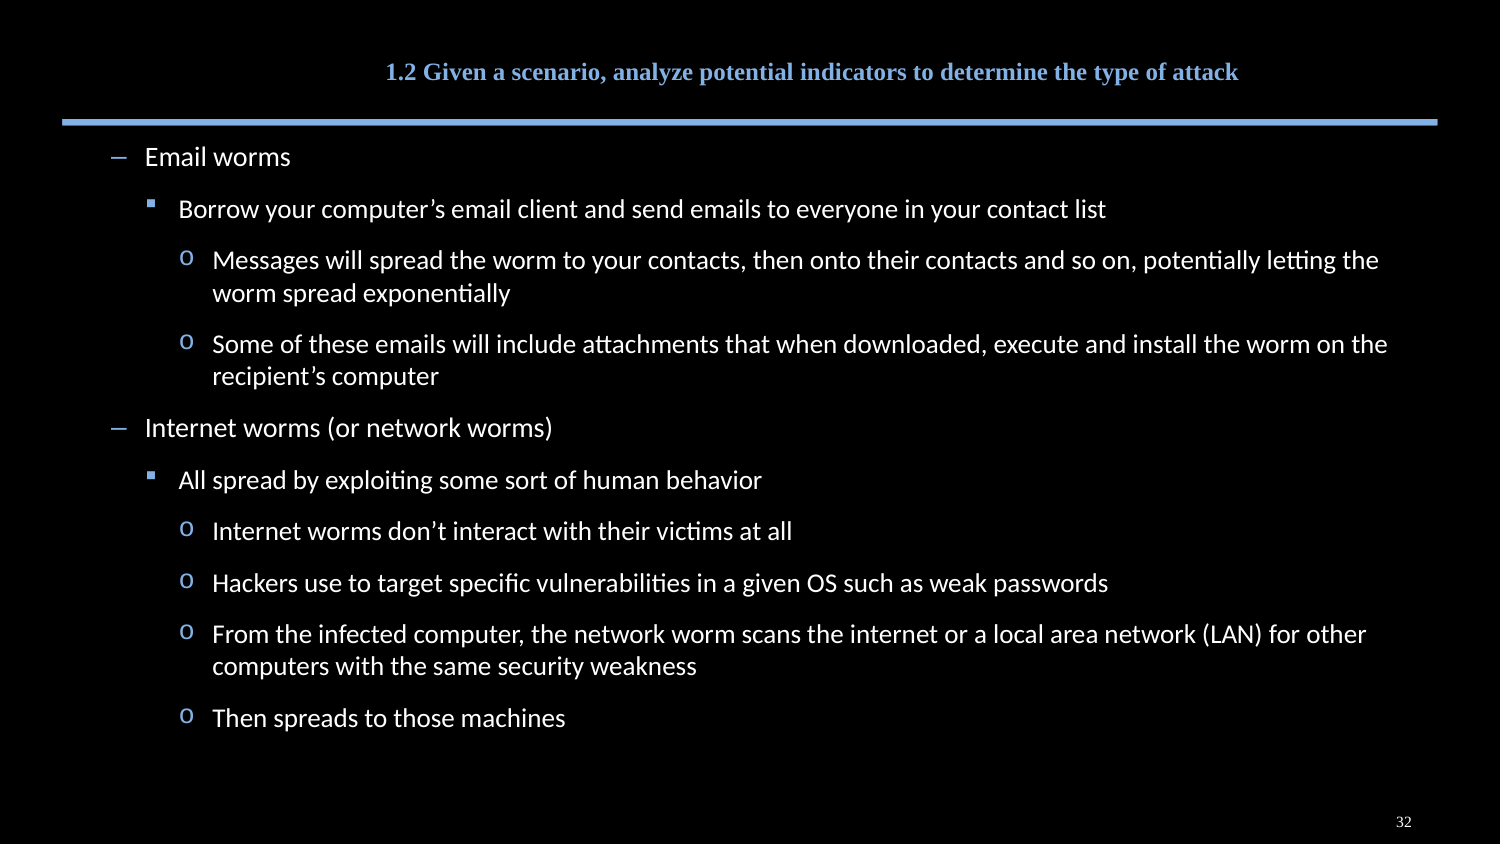

# 1.2 Given a scenario, analyze potential indicators to determine the type of attack
Email worms
Borrow your computer’s email client and send emails to everyone in your contact list
Messages will spread the worm to your contacts, then onto their contacts and so on, potentially letting the worm spread exponentially
Some of these emails will include attachments that when downloaded, execute and install the worm on the recipient’s computer
Internet worms (or network worms)
All spread by exploiting some sort of human behavior
Internet worms don’t interact with their victims at all
Hackers use to target specific vulnerabilities in a given OS such as weak passwords
From the infected computer, the network worm scans the internet or a local area network (LAN) for other computers with the same security weakness
Then spreads to those machines

32